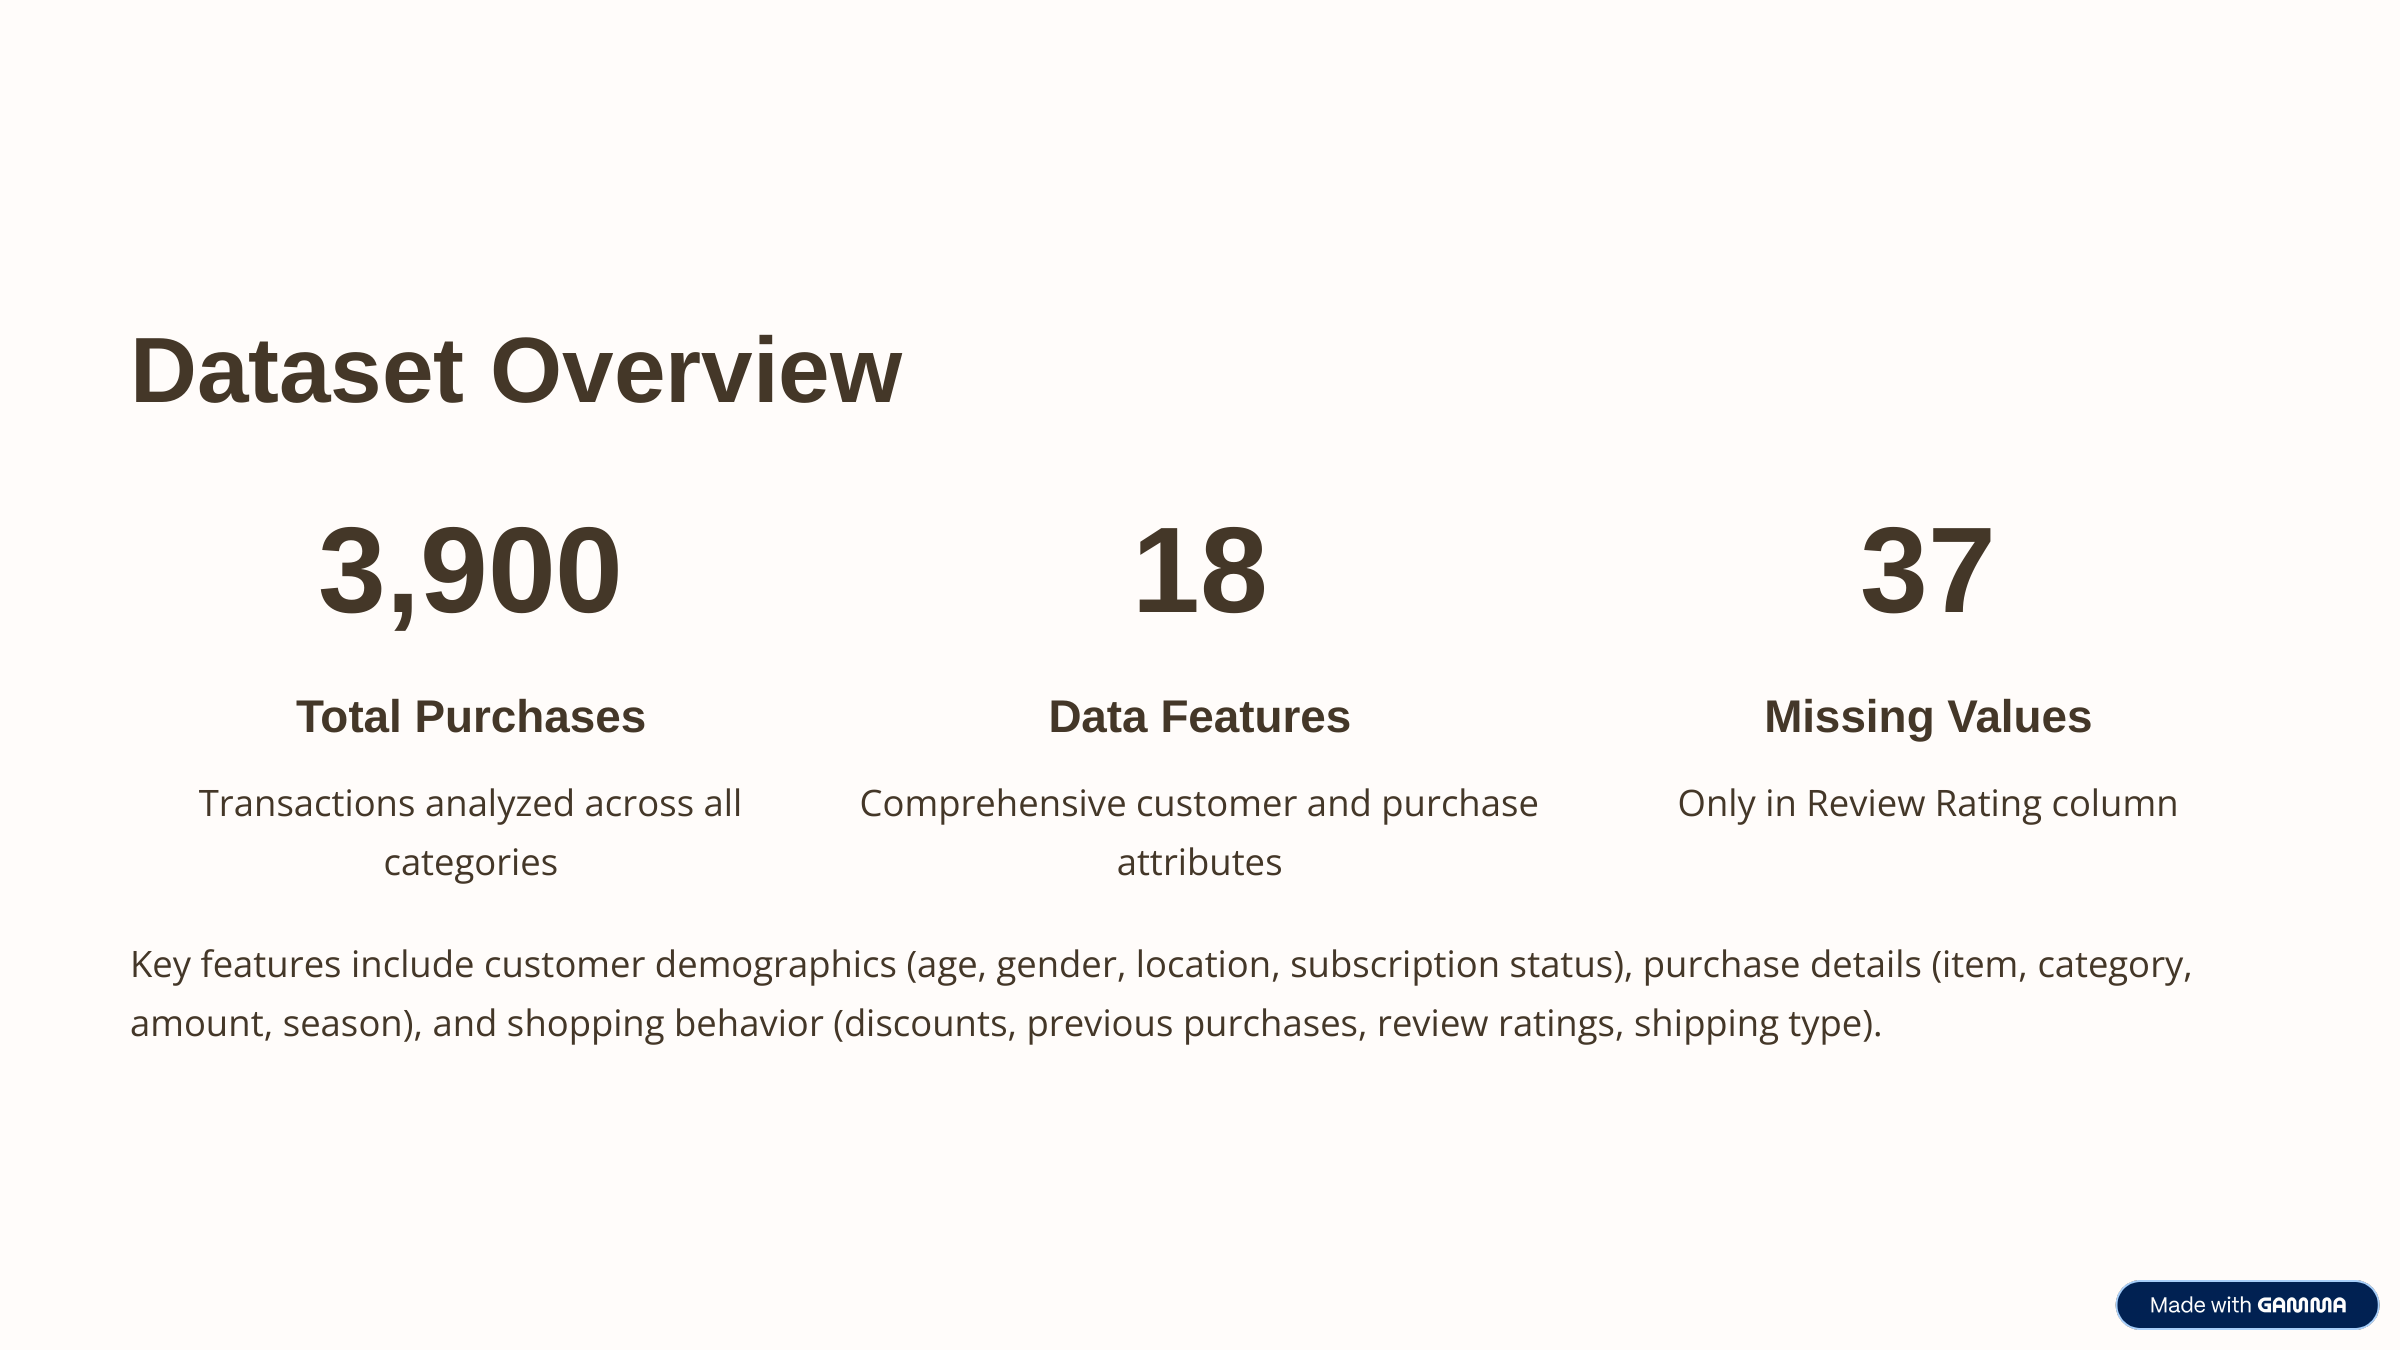

Dataset Overview
3,900
18
37
Total Purchases
Data Features
Missing Values
Transactions analyzed across all categories
Comprehensive customer and purchase attributes
Only in Review Rating column
Key features include customer demographics (age, gender, location, subscription status), purchase details (item, category, amount, season), and shopping behavior (discounts, previous purchases, review ratings, shipping type).